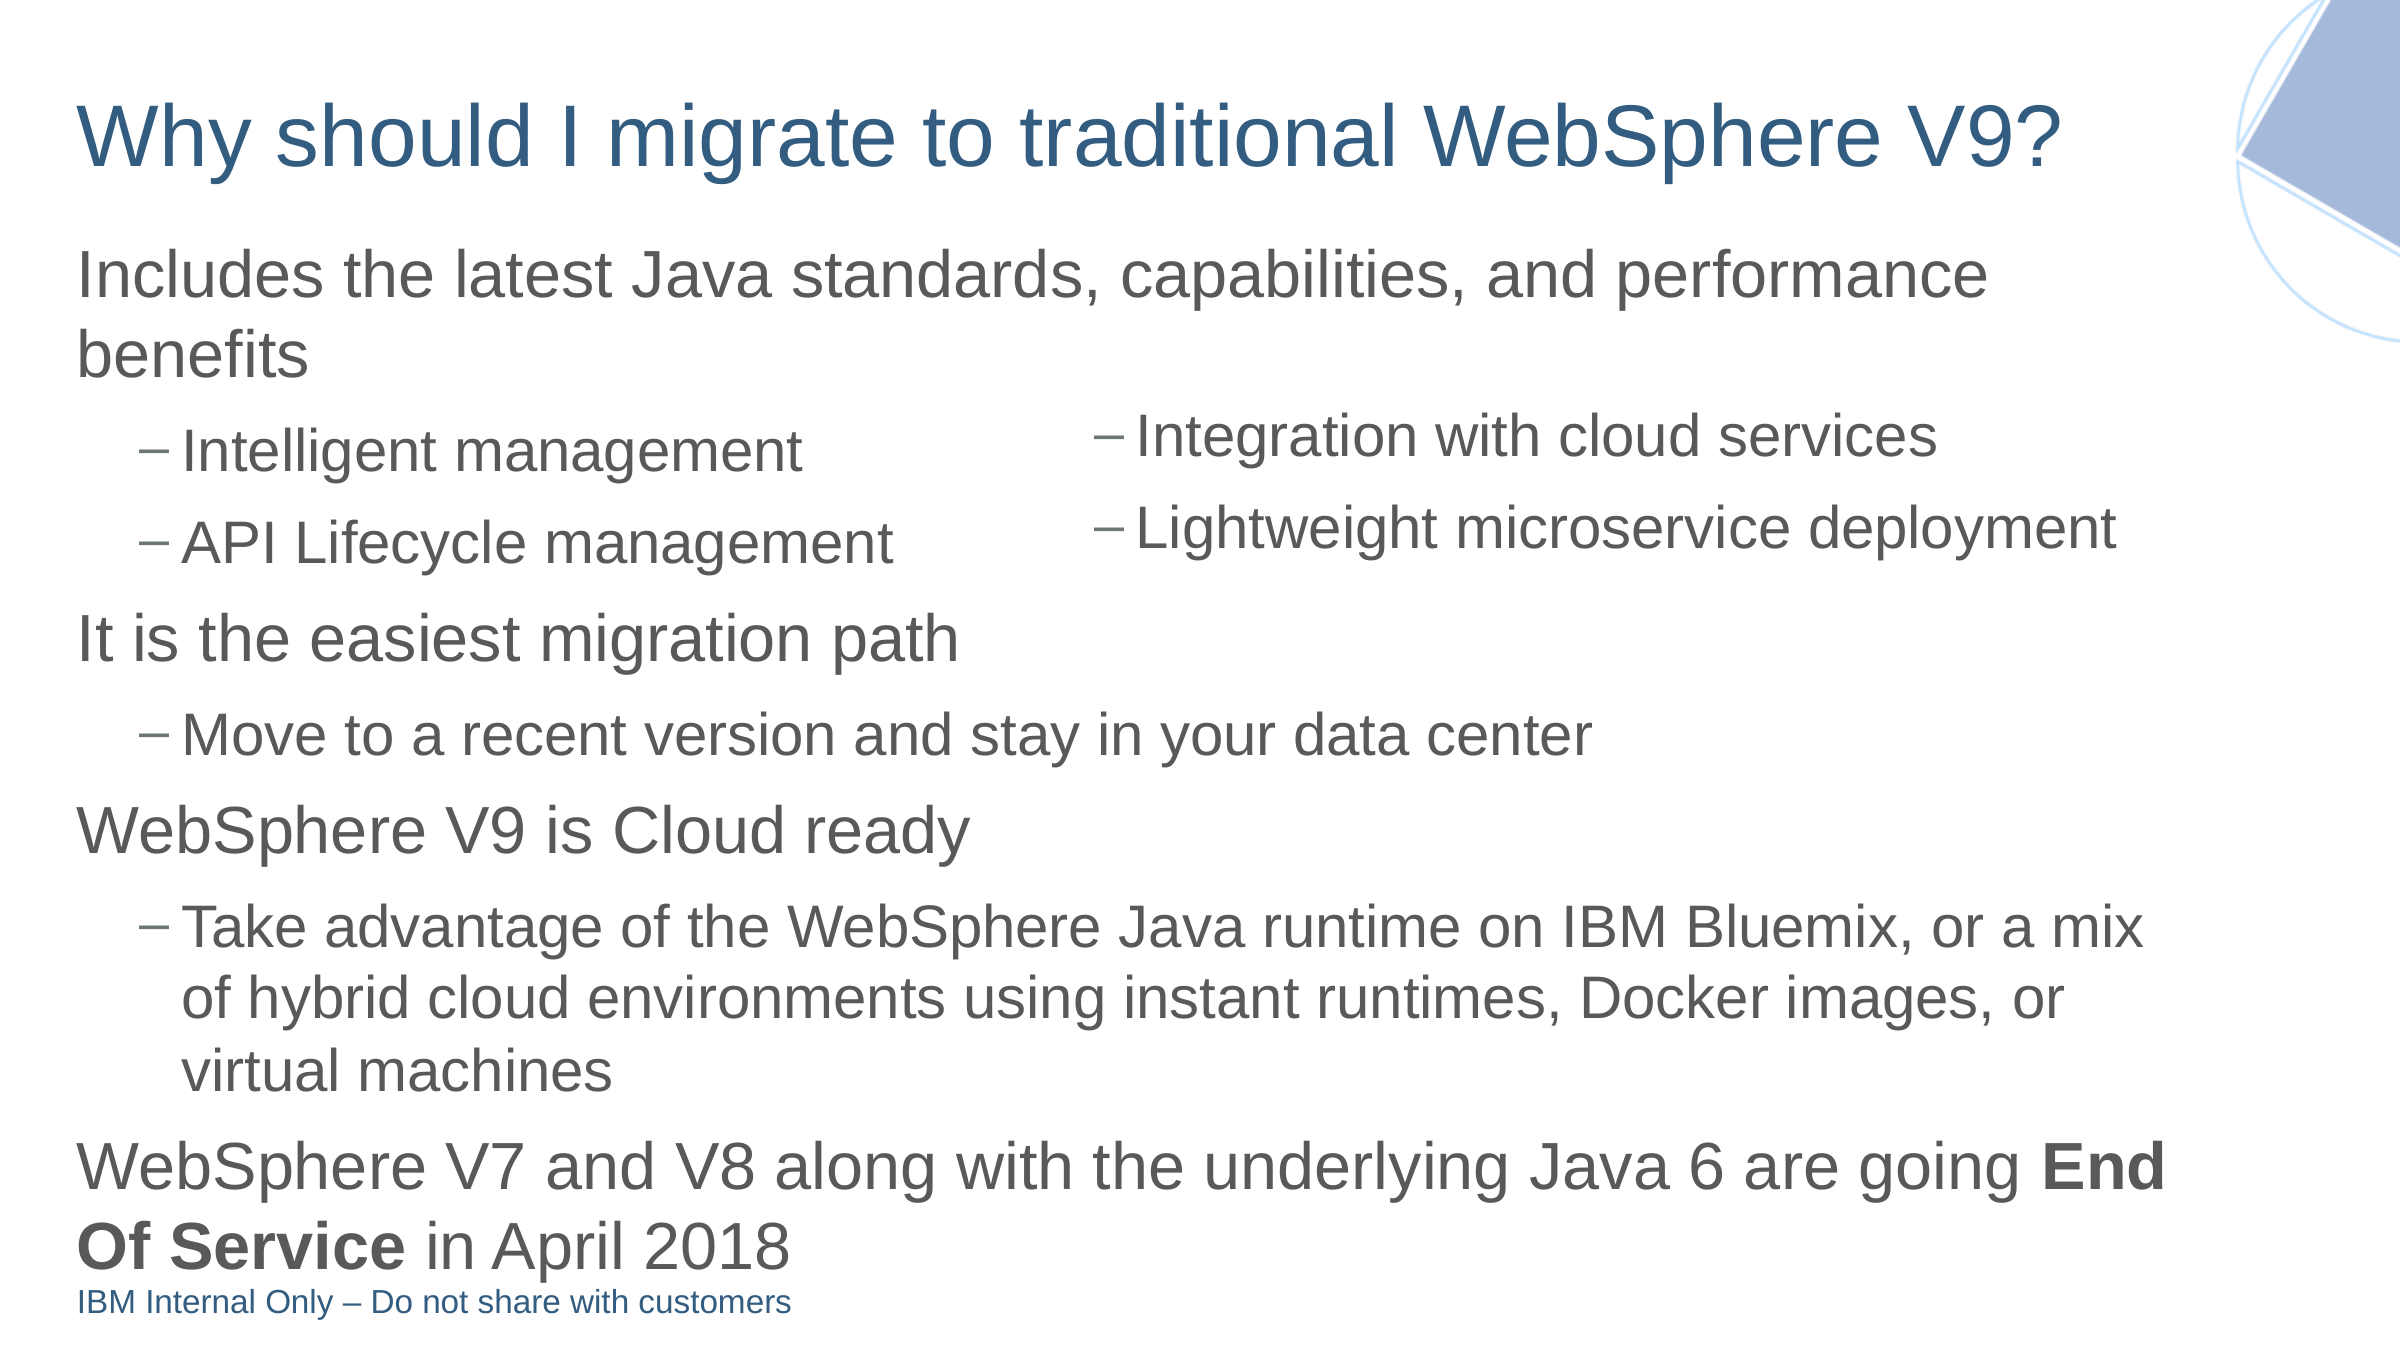

# Why should I migrate to traditional WebSphere V9?
Includes the latest Java standards, capabilities, and performance benefits
Intelligent management
API Lifecycle management
It is the easiest migration path
Move to a recent version and stay in your data center
WebSphere V9 is Cloud ready
Take advantage of the WebSphere Java runtime on IBM Bluemix, or a mix of hybrid cloud environments using instant runtimes, Docker images, or virtual machines
WebSphere V7 and V8 along with the underlying Java 6 are going End Of Service in April 2018
Integration with cloud services
Lightweight microservice deployment